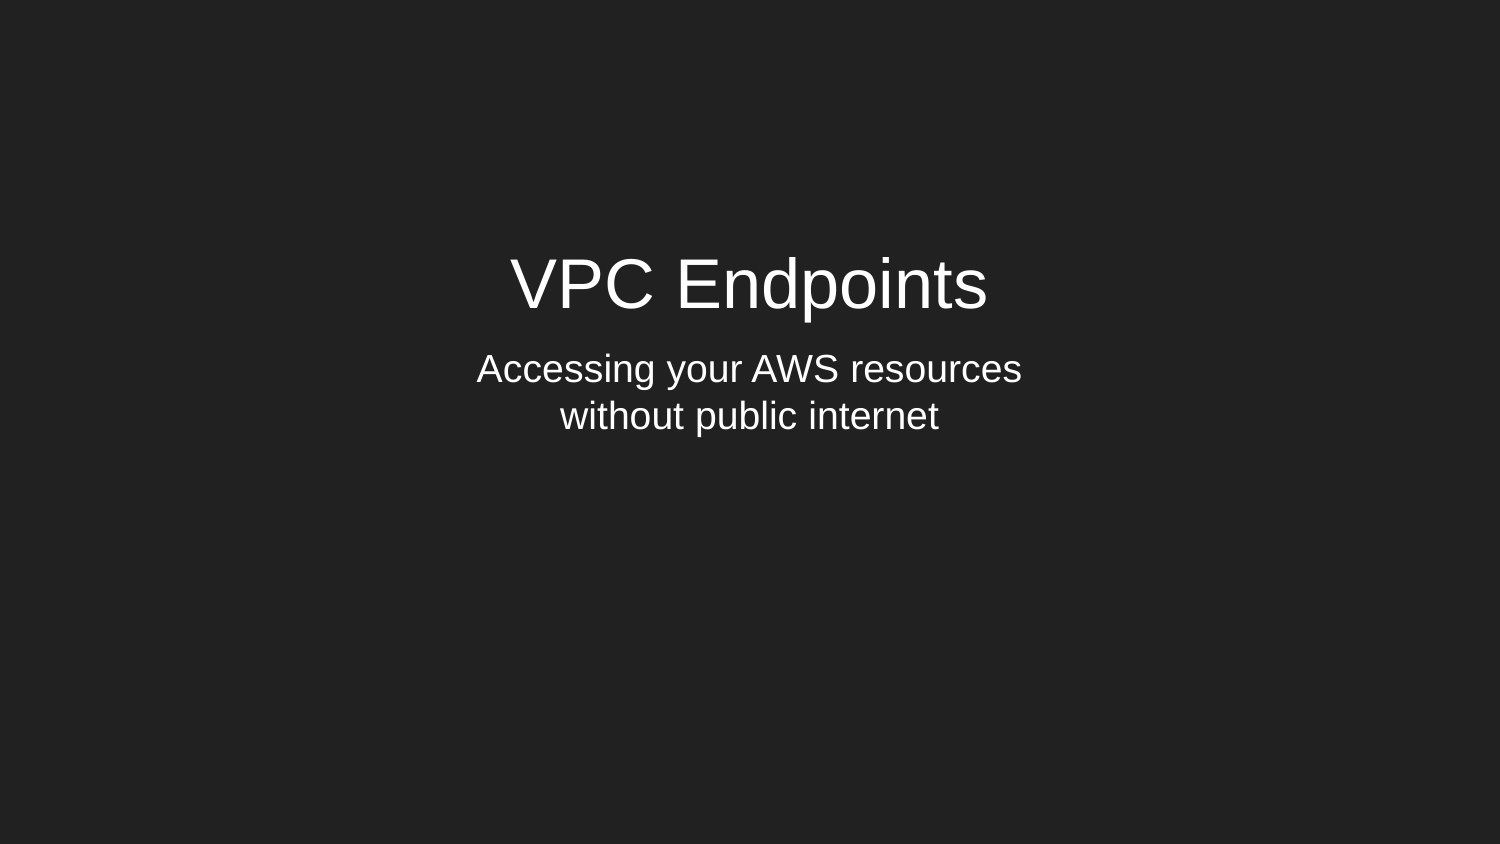

# VPC Endpoints
Accessing your AWS resources without public internet